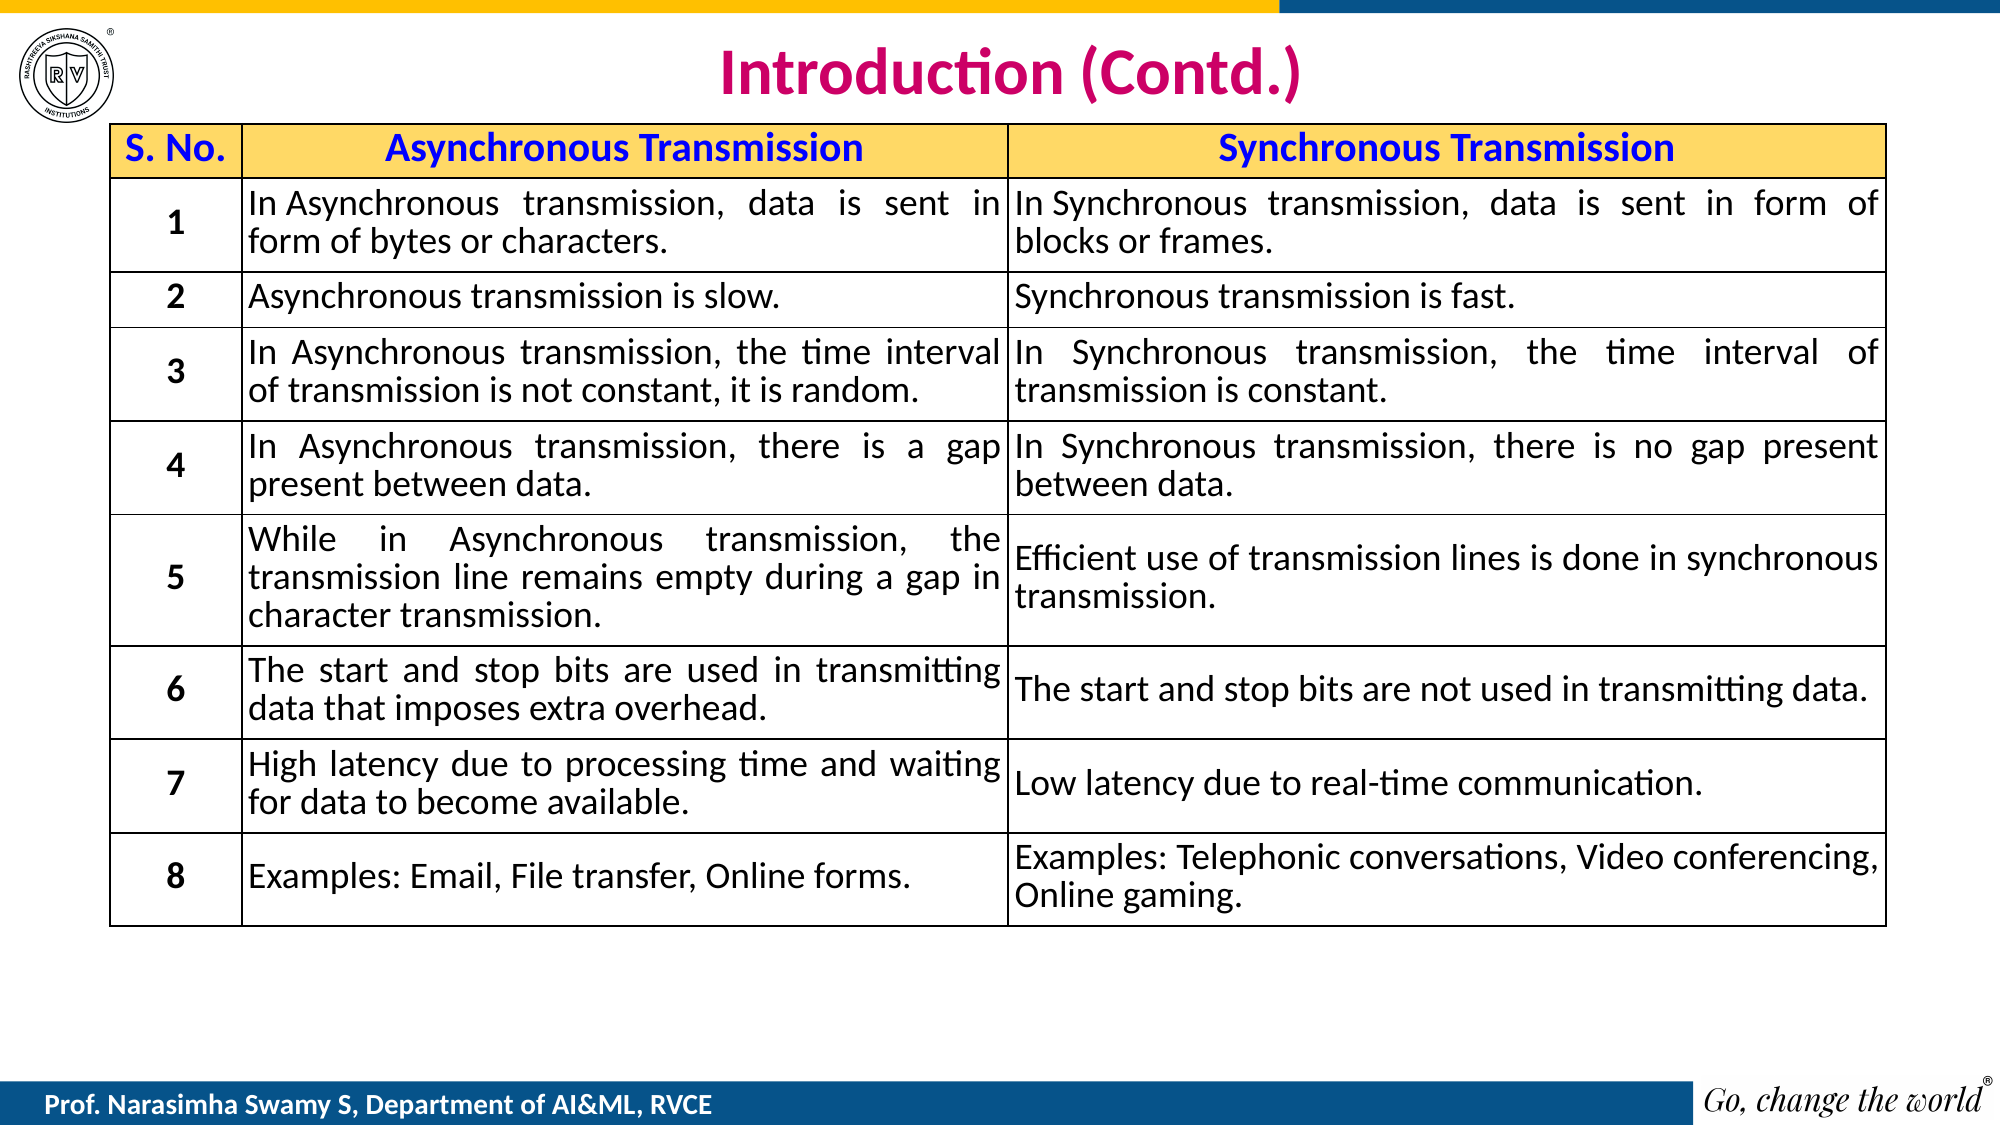

# Introduction (Contd.)
| S. No. | Asynchronous Transmission | Synchronous Transmission |
| --- | --- | --- |
| 1 | In Asynchronous transmission, data is sent in form of bytes or characters. | In Synchronous transmission, data is sent in form of blocks or frames. |
| 2 | Asynchronous transmission is slow. | Synchronous transmission is fast. |
| 3 | In Asynchronous transmission, the time interval of transmission is not constant, it is random. | In Synchronous transmission, the time interval of transmission is constant. |
| 4 | In Asynchronous transmission, there is a gap present between data. | In Synchronous transmission, there is no gap present between data. |
| 5 | While in Asynchronous transmission, the transmission line remains empty during a gap in character transmission. | Efficient use of transmission lines is done in synchronous transmission. |
| 6 | The start and stop bits are used in transmitting data that imposes extra overhead. | The start and stop bits are not used in transmitting data. |
| 7 | High latency due to processing time and waiting for data to become available. | Low latency due to real-time communication. |
| 8 | Examples: Email, File transfer, Online forms. | Examples: Telephonic conversations, Video conferencing, Online gaming. |